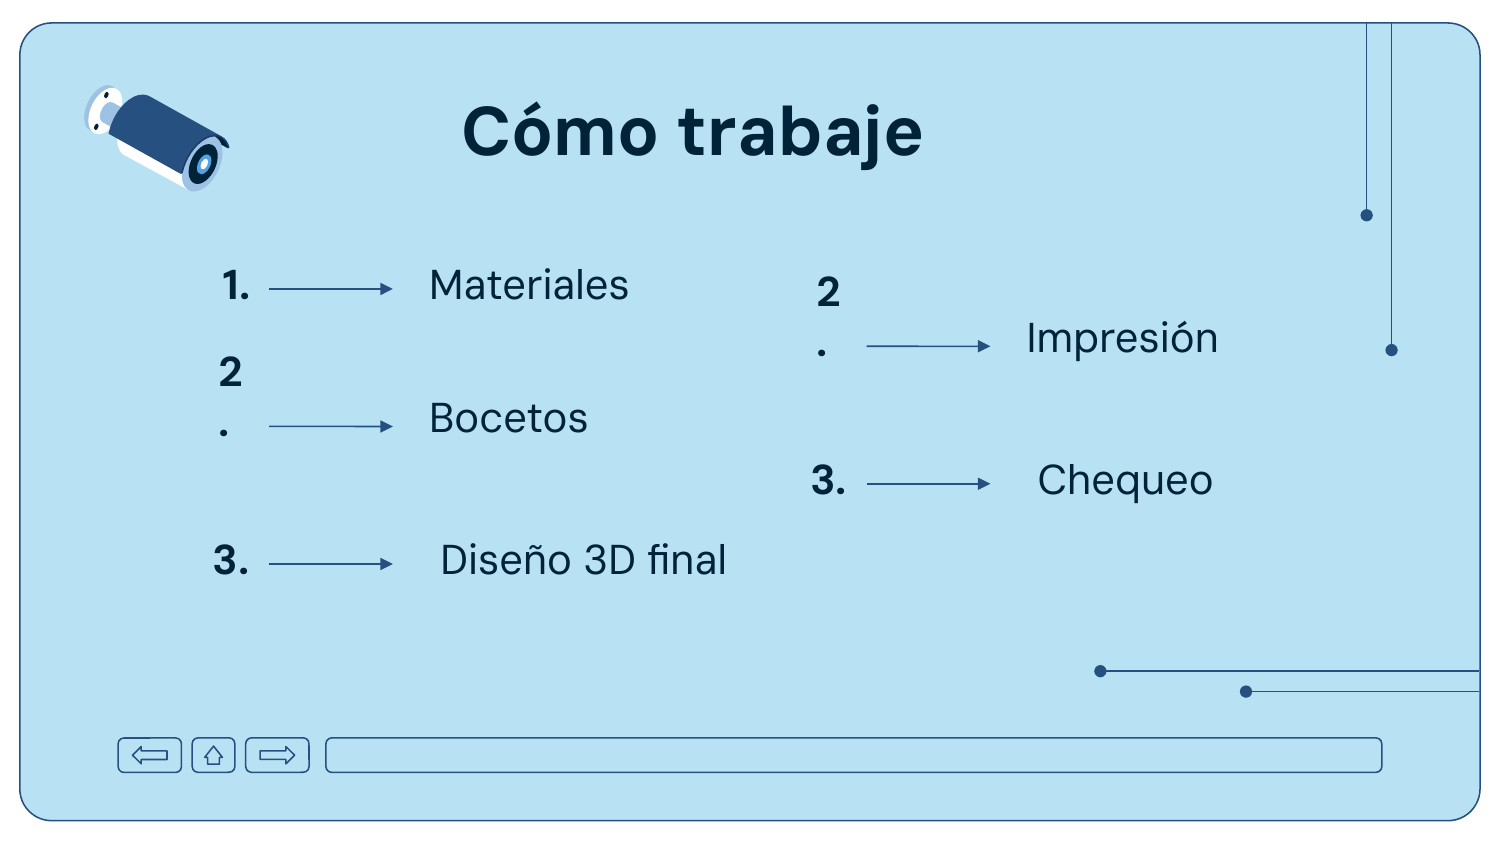

# Cómo trabaje

 1.
Materiales
Impresión
2.
Bocetos
2.
3.
Chequeo
3.
Diseño 3D final